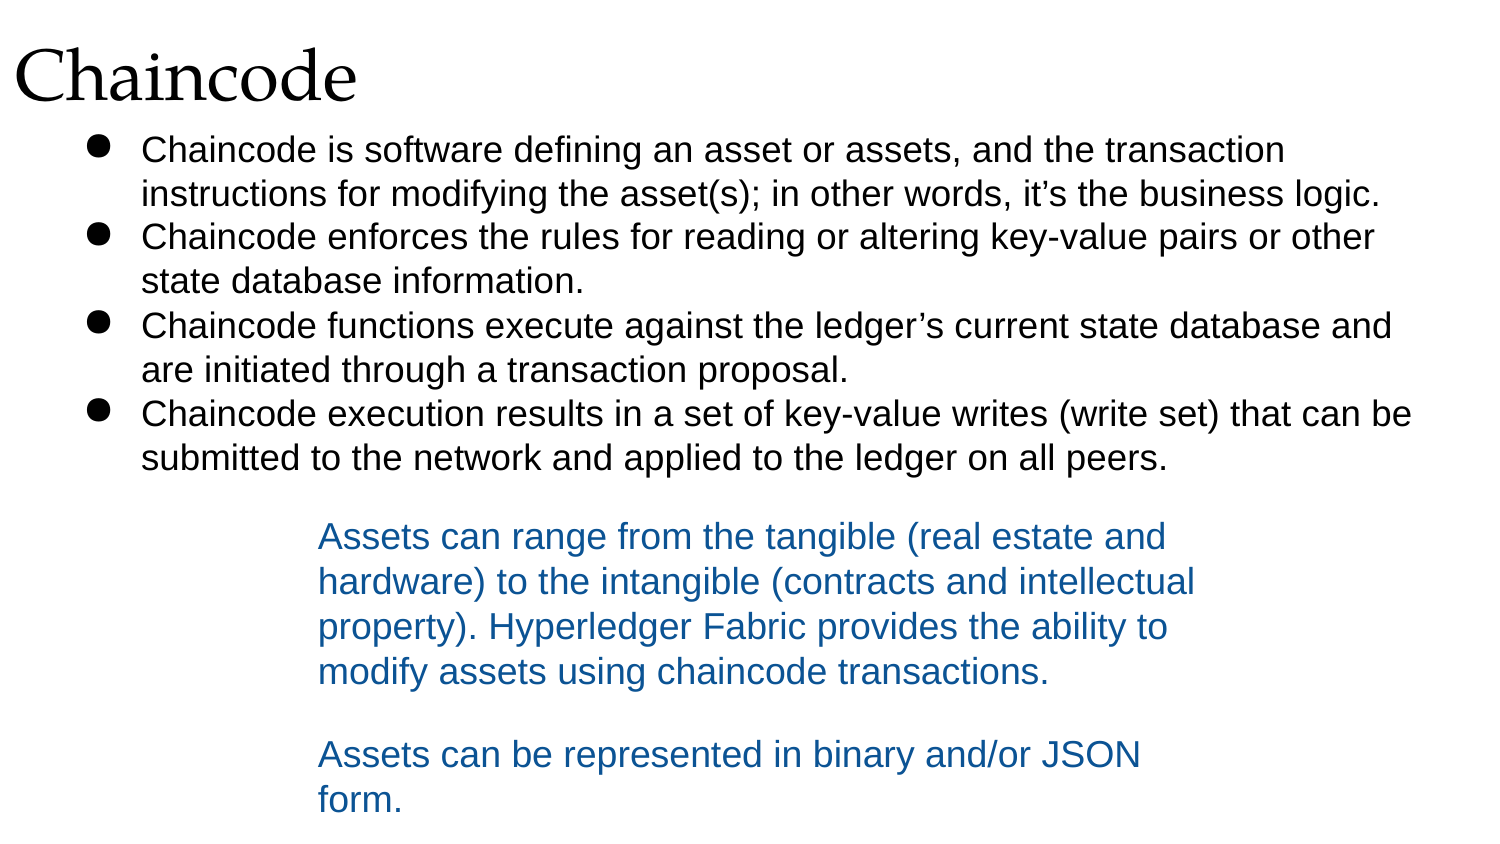

# Chaincode
Chaincode is software defining an asset or assets, and the transaction instructions for modifying the asset(s); in other words, it’s the business logic.
Chaincode enforces the rules for reading or altering key-value pairs or other state database information.
Chaincode functions execute against the ledger’s current state database and are initiated through a transaction proposal.
Chaincode execution results in a set of key-value writes (write set) that can be submitted to the network and applied to the ledger on all peers.
Assets can range from the tangible (real estate and hardware) to the intangible (contracts and intellectual property). Hyperledger Fabric provides the ability to modify assets using chaincode transactions.
Assets can be represented in binary and/or JSON form.